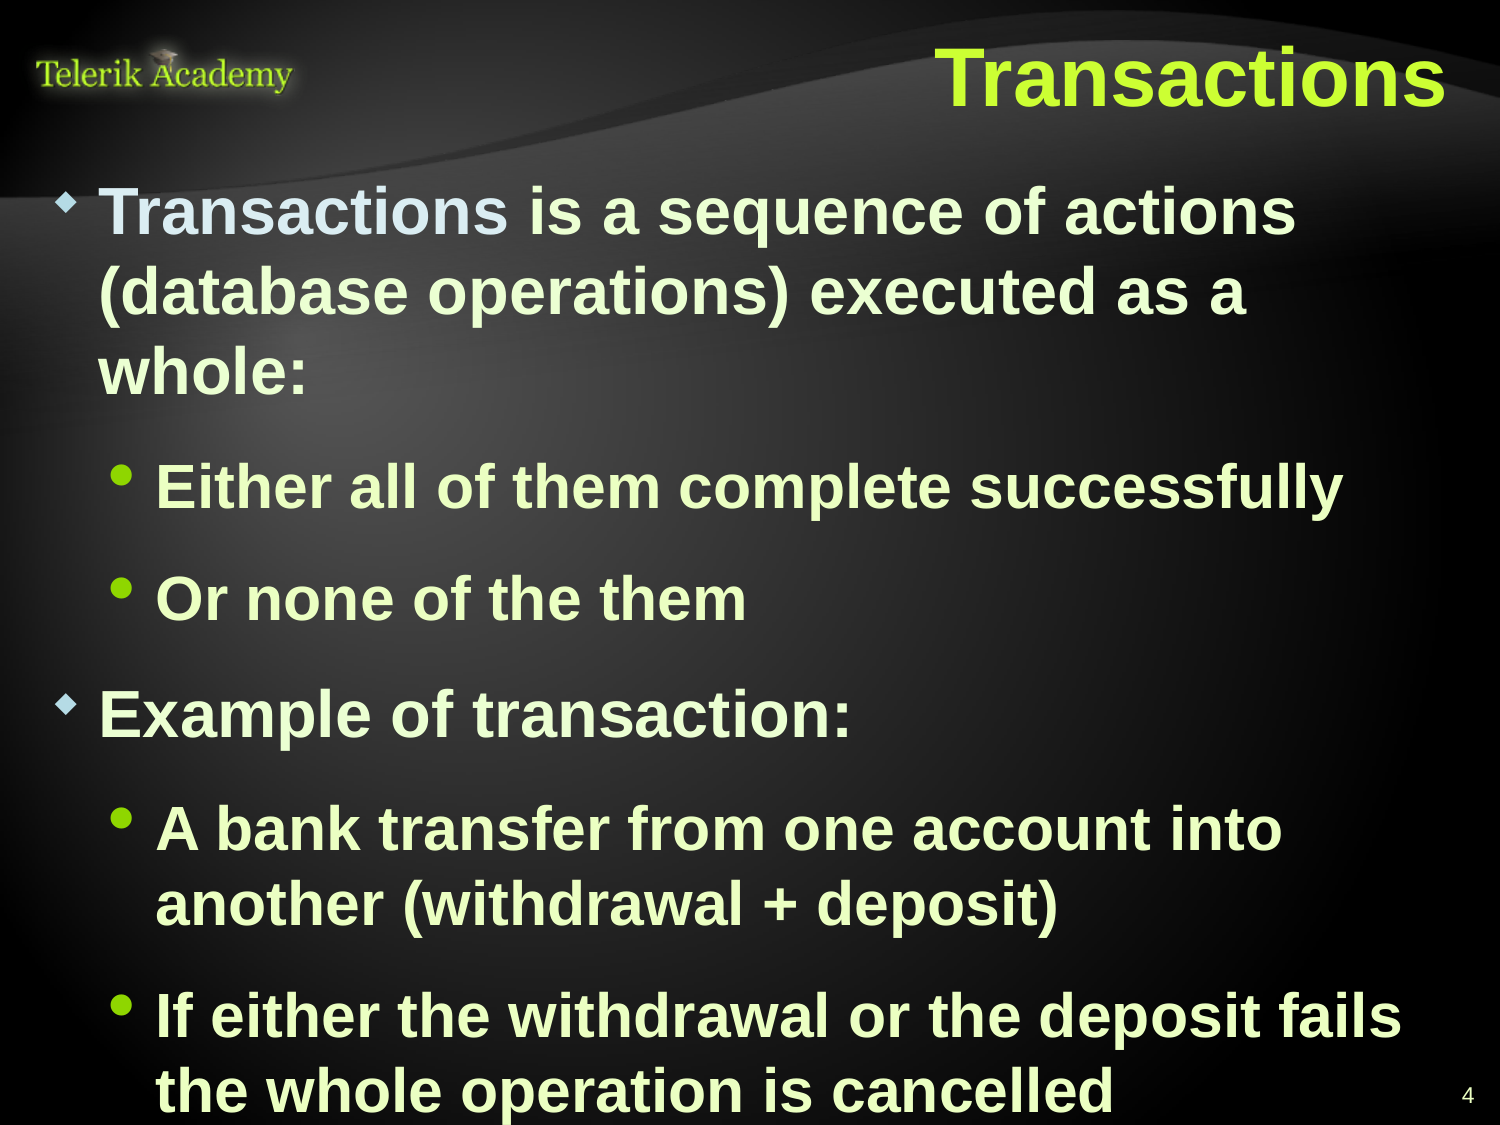

# Transactions
Transactions is a sequence of actions (database operations) executed as a whole:
Either all of them complete successfully
Or none of the them
Example of transaction:
A bank transfer from one account into another (withdrawal + deposit)
If either the withdrawal or the deposit fails the whole operation is cancelled
4